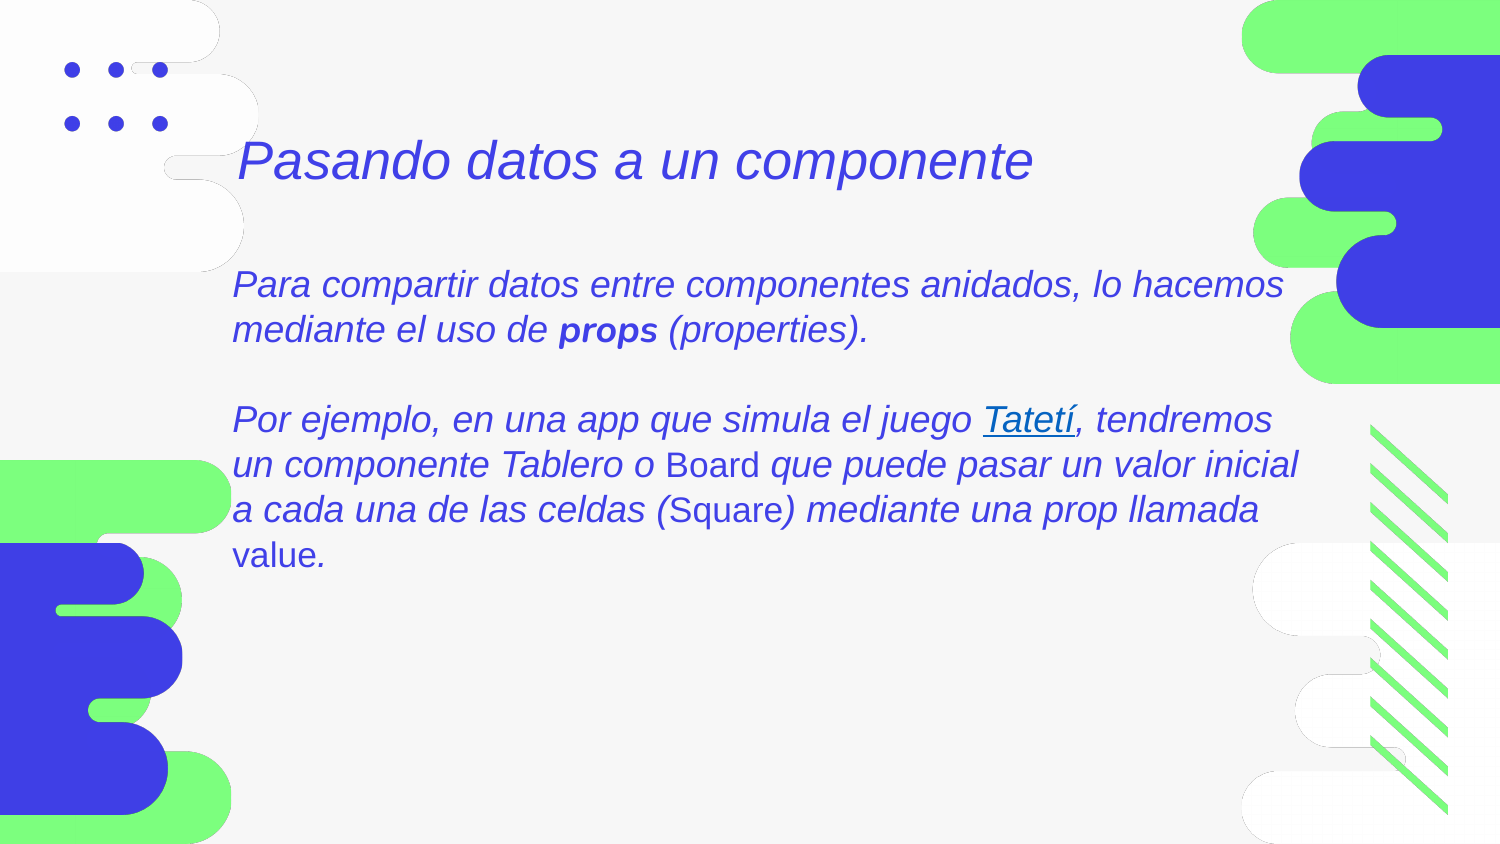

Pasando datos a un componente
Para compartir datos entre componentes anidados, lo hacemos mediante el uso de props (properties).

Por ejemplo, en una app que simula el juego Tatetí, tendremos un componente Tablero o Board que puede pasar un valor inicial a cada una de las celdas (Square) mediante una prop llamada value.